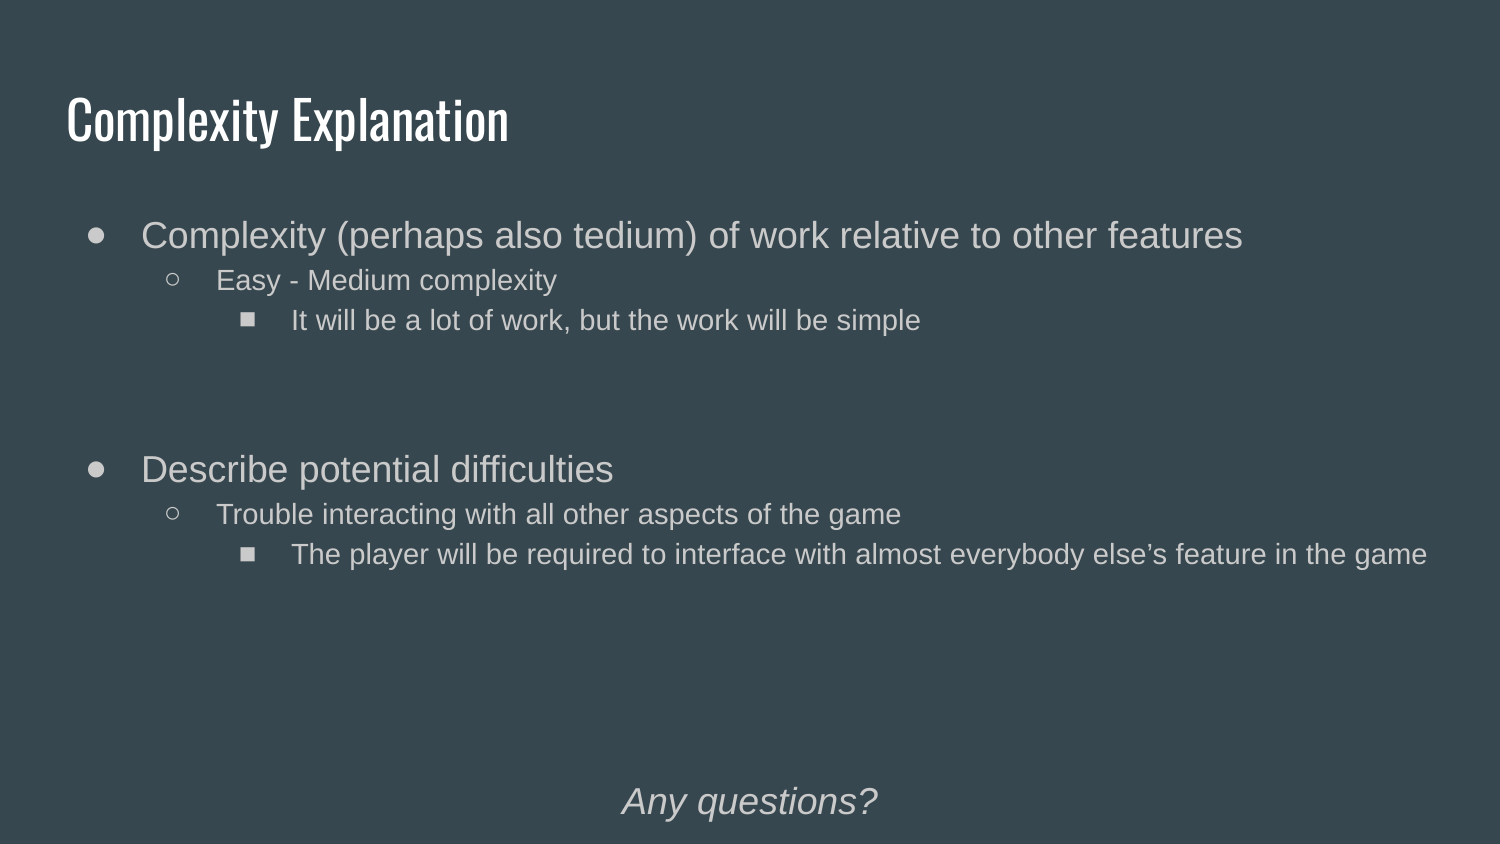

# Complexity Explanation
Complexity (perhaps also tedium) of work relative to other features
Easy - Medium complexity
It will be a lot of work, but the work will be simple

Describe potential difficulties
Trouble interacting with all other aspects of the game
The player will be required to interface with almost everybody else’s feature in the game
Any questions?